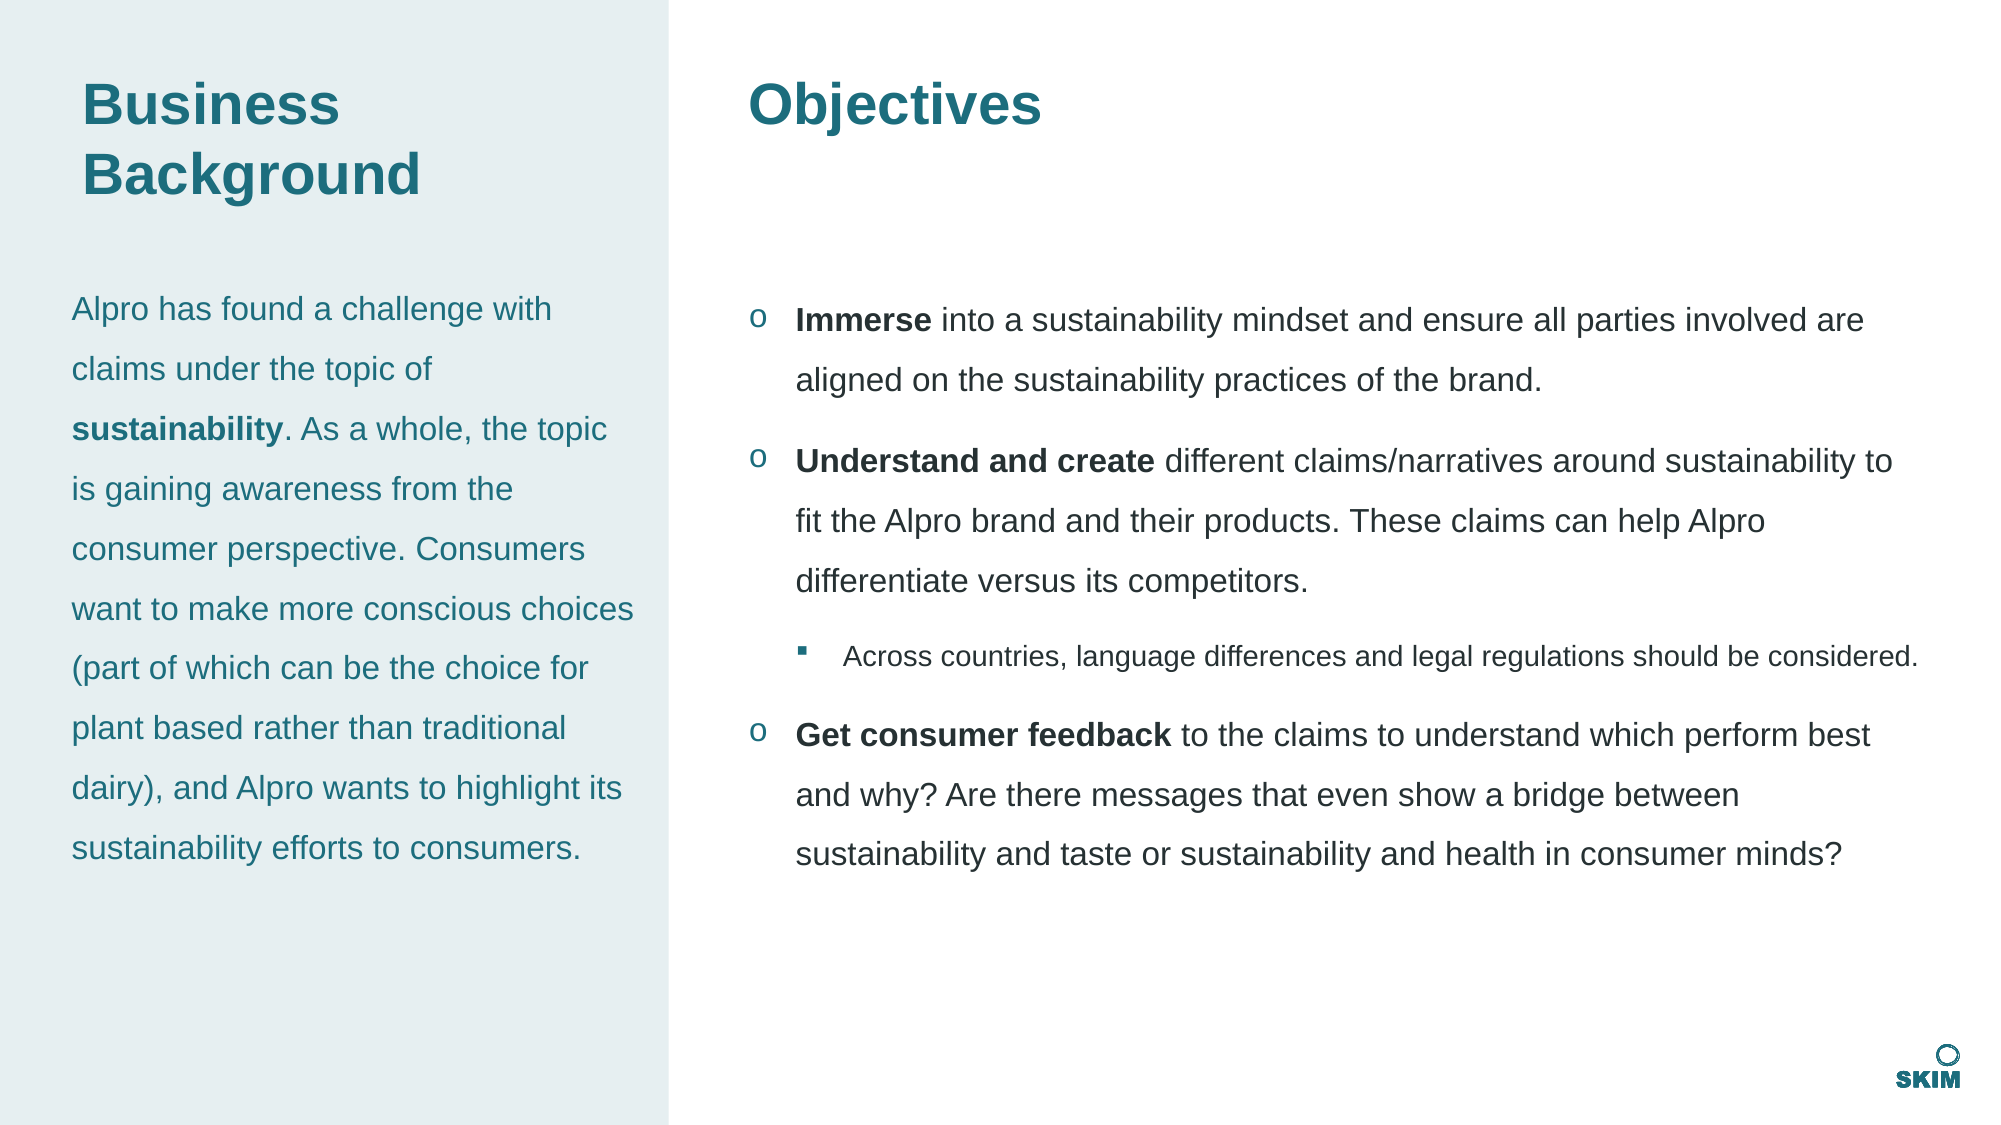

# Objectives
Business Background
Alpro has found a challenge with claims under the topic of sustainability. As a whole, the topic is gaining awareness from the consumer perspective. Consumers want to make more conscious choices (part of which can be the choice for plant based rather than traditional dairy), and Alpro wants to highlight its sustainability efforts to consumers.
Immerse into a sustainability mindset and ensure all parties involved are aligned on the sustainability practices of the brand.
Understand and create different claims/narratives around sustainability to fit the Alpro brand and their products. These claims can help Alpro differentiate versus its competitors.
Across countries, language differences and legal regulations should be considered.
Get consumer feedback to the claims to understand which perform best and why? Are there messages that even show a bridge between sustainability and taste or sustainability and health in consumer minds?